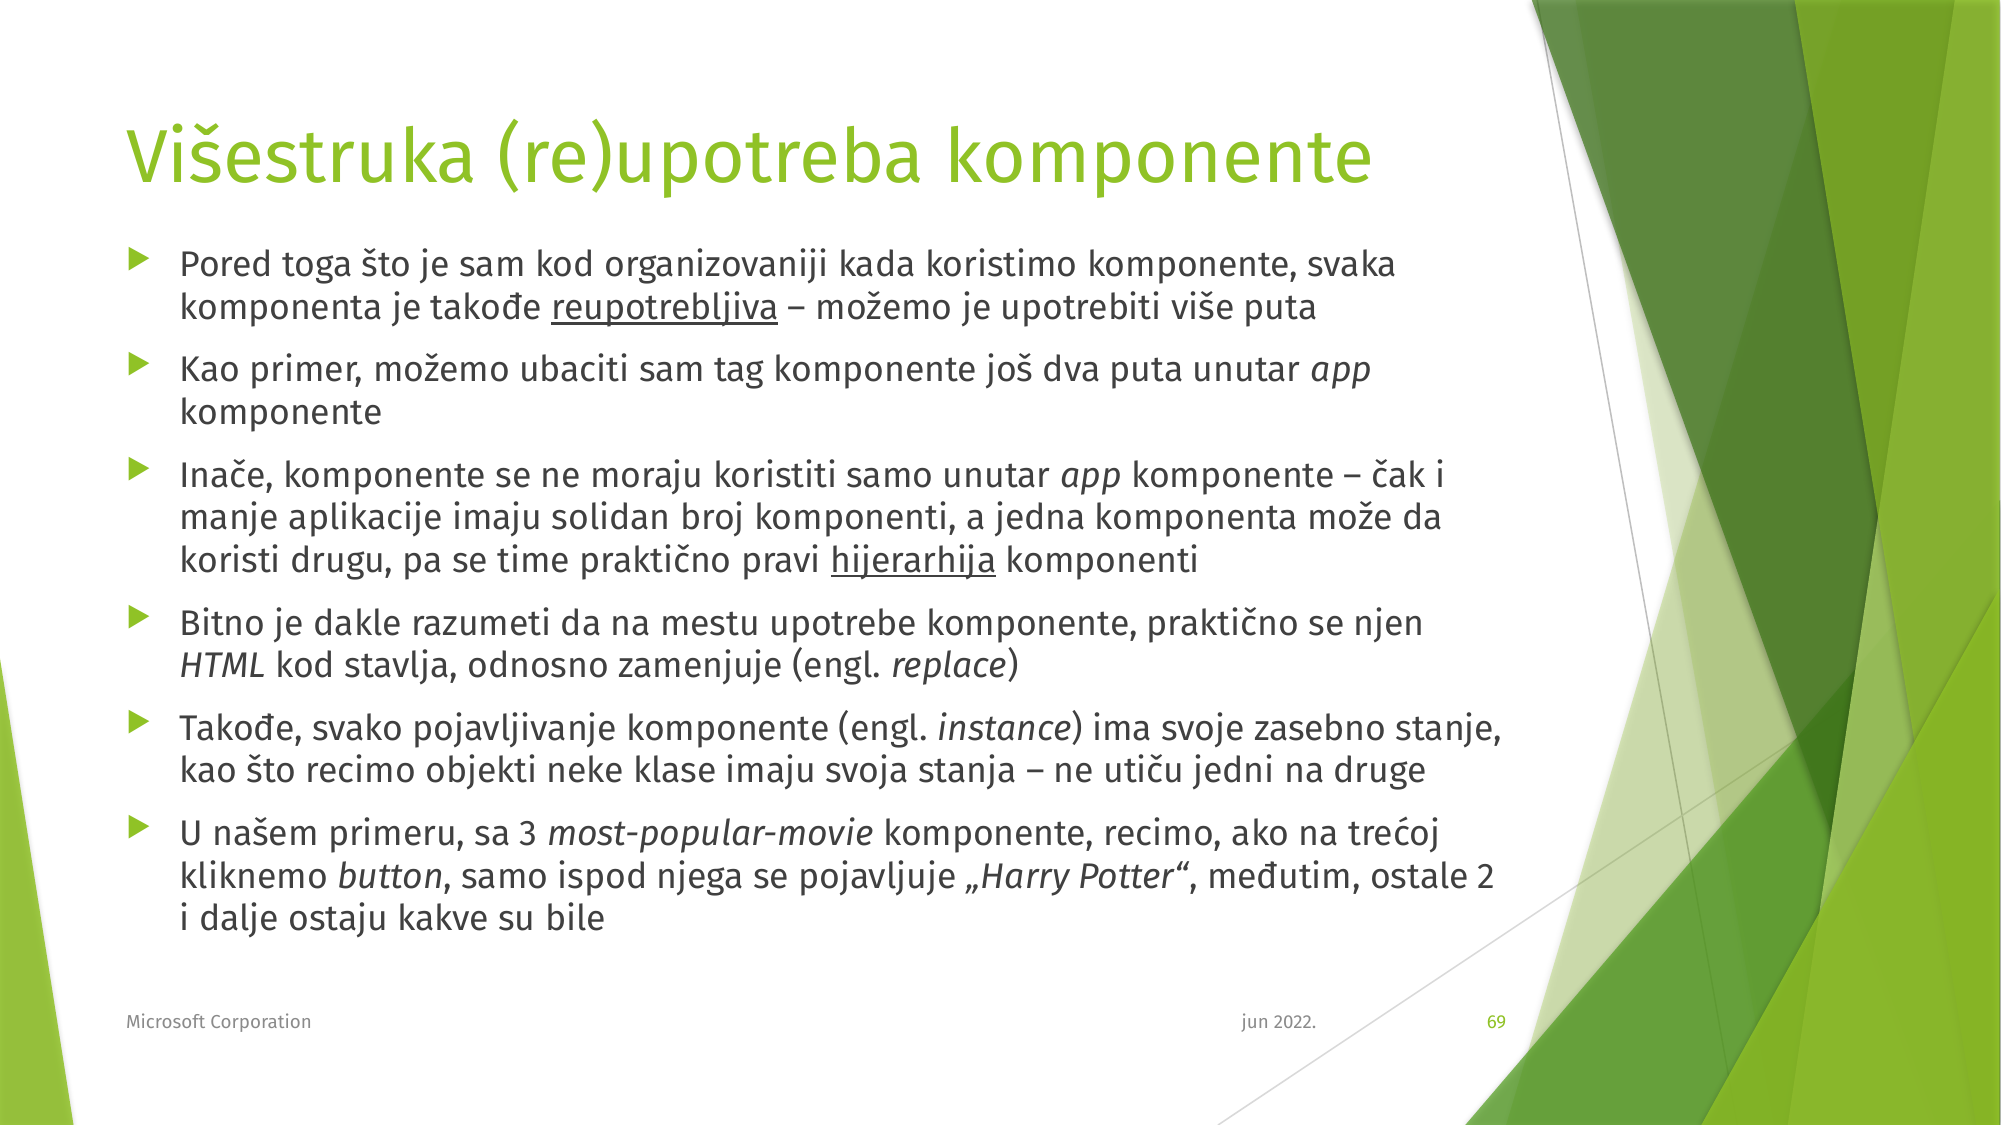

# Višestruka (re)upotreba komponente
Pored toga što je sam kod organizovaniji kada koristimo komponente, svaka komponenta je takođe reupotrebljiva – možemo je upotrebiti više puta
Kao primer, možemo ubaciti sam tag komponente još dva puta unutar app komponente
Inače, komponente se ne moraju koristiti samo unutar app komponente – čak i manje aplikacije imaju solidan broj komponenti, a jedna komponenta može da koristi drugu, pa se time praktično pravi hijerarhija komponenti
Bitno je dakle razumeti da na mestu upotrebe komponente, praktično se njen HTML kod stavlja, odnosno zamenjuje (engl. replace)
Takođe, svako pojavljivanje komponente (engl. instance) ima svoje zasebno stanje, kao što recimo objekti neke klase imaju svoja stanja – ne utiču jedni na druge
U našem primeru, sa 3 most-popular-movie komponente, recimo, ako na trećoj kliknemo button, samo ispod njega se pojavljuje „Harry Potter“, međutim, ostale 2 i dalje ostaju kakve su bile
Microsoft Corporation
jun 2022.
69